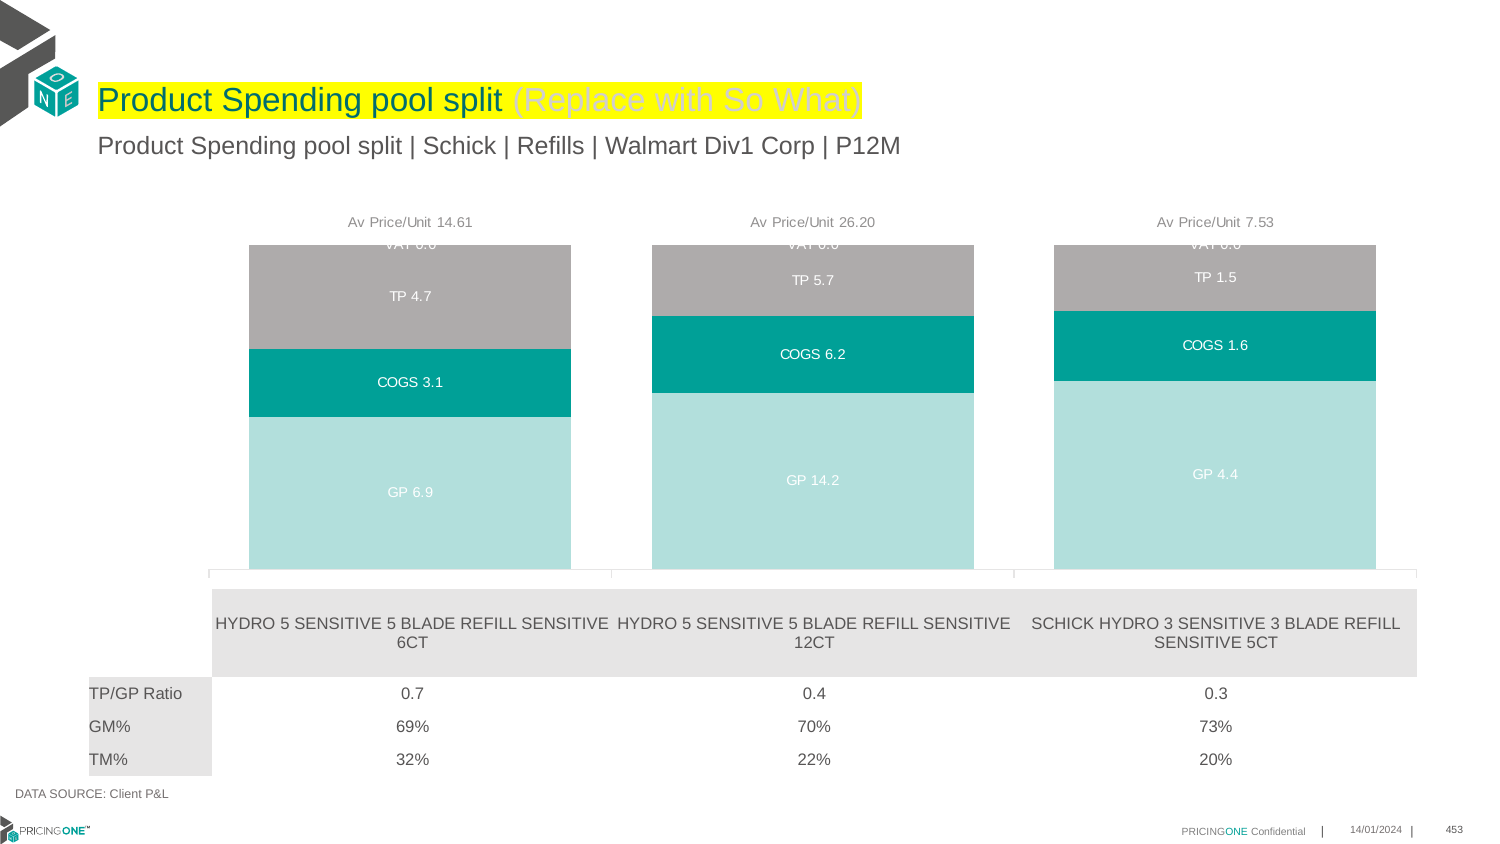

# Product Spending pool split (Replace with So What)
Product Spending pool split | Schick | Refills | Walmart Div1 Corp | P12M

### Chart

| Category | GP | COGS | TP | VAT |
|---|---|---|---|---|
| Av Price/Unit 14.61 | 6.851935325602143 | 3.0701073392263396 | 4.685078760846647 | 0.0 |
| Av Price/Unit 26.20 | 14.210997661380745 | 6.237651513695339 | 5.746769694057345 | 0.0 |
| Av Price/Unit 7.53 | 4.362660784313727 | 1.6393843137254902 | 1.5255292335115866 | 0.0 |
|  | HYDRO 5 SENSITIVE 5 BLADE REFILL SENSITIVE 6CT | HYDRO 5 SENSITIVE 5 BLADE REFILL SENSITIVE 12CT | SCHICK HYDRO 3 SENSITIVE 3 BLADE REFILL SENSITIVE 5CT |
| --- | --- | --- | --- |
| TP/GP Ratio | 0.7 | 0.4 | 0.3 |
| GM% | 69% | 70% | 73% |
| TM% | 32% | 22% | 20% |
DATA SOURCE: Client P&L

14/01/2024
453